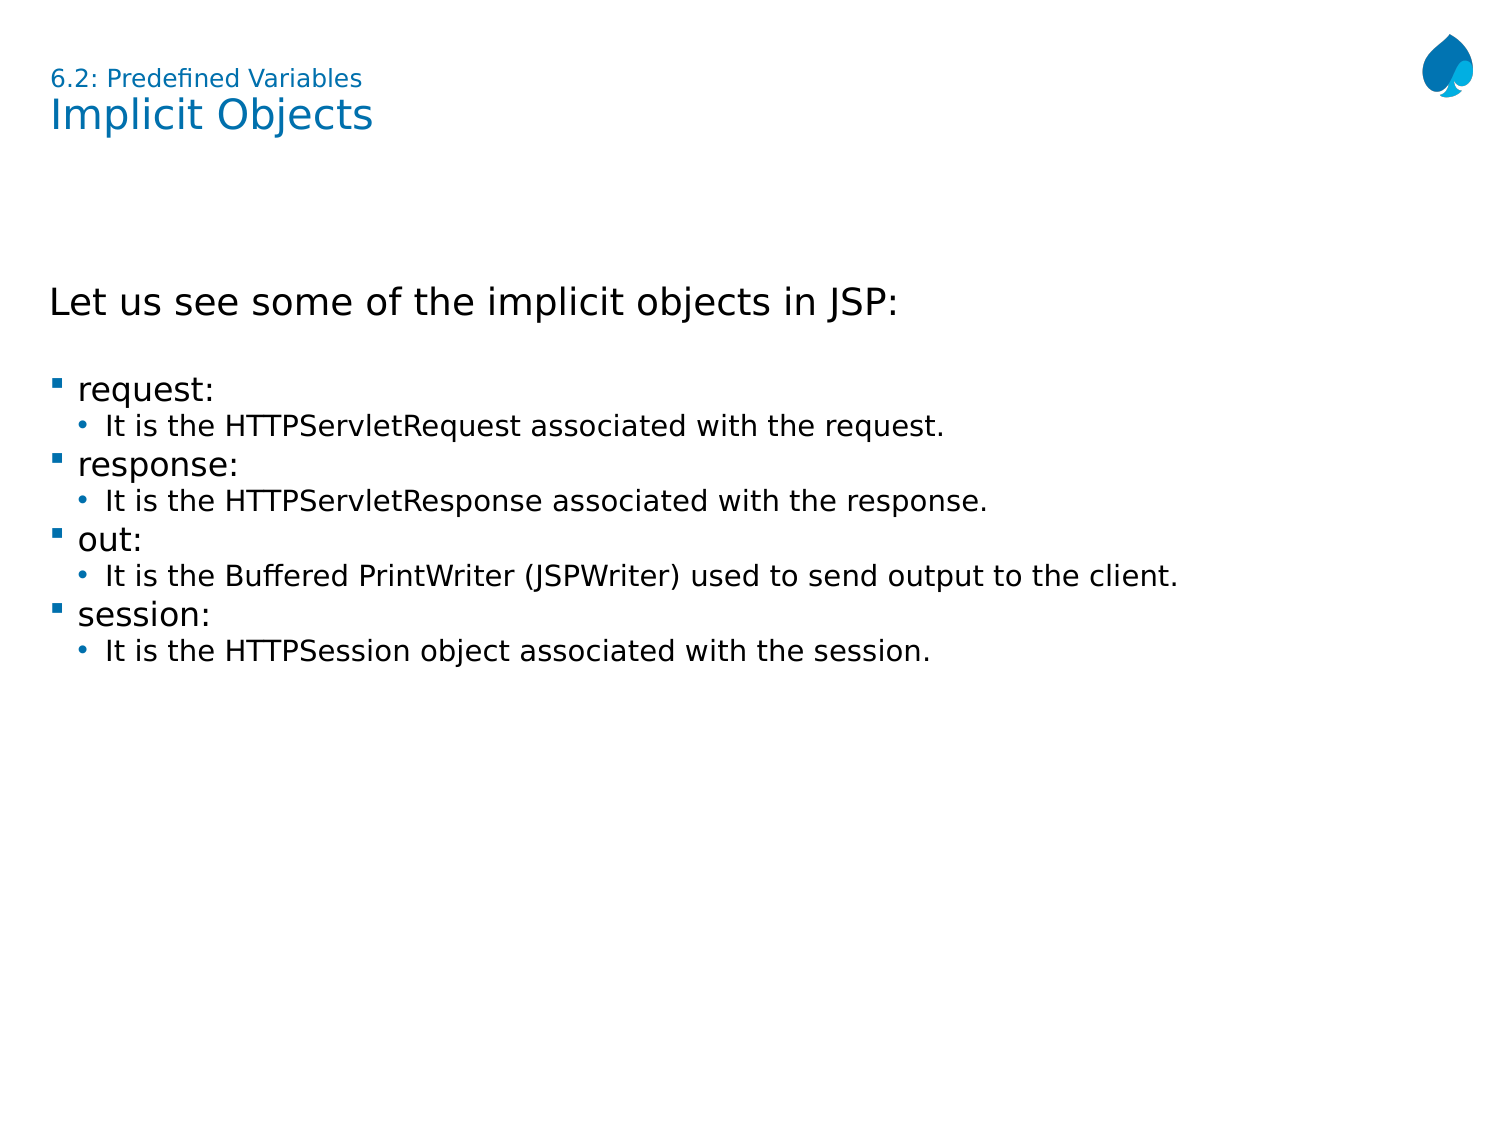

# 6.2: Predefined Variables Implicit Objects

Let us see some of the implicit objects in JSP:

request:
It is the HTTPServletRequest associated with the request.
response:
It is the HTTPServletResponse associated with the response.
out:
It is the Buffered PrintWriter (JSPWriter) used to send output to the client.
session:
It is the HTTPSession object associated with the session.